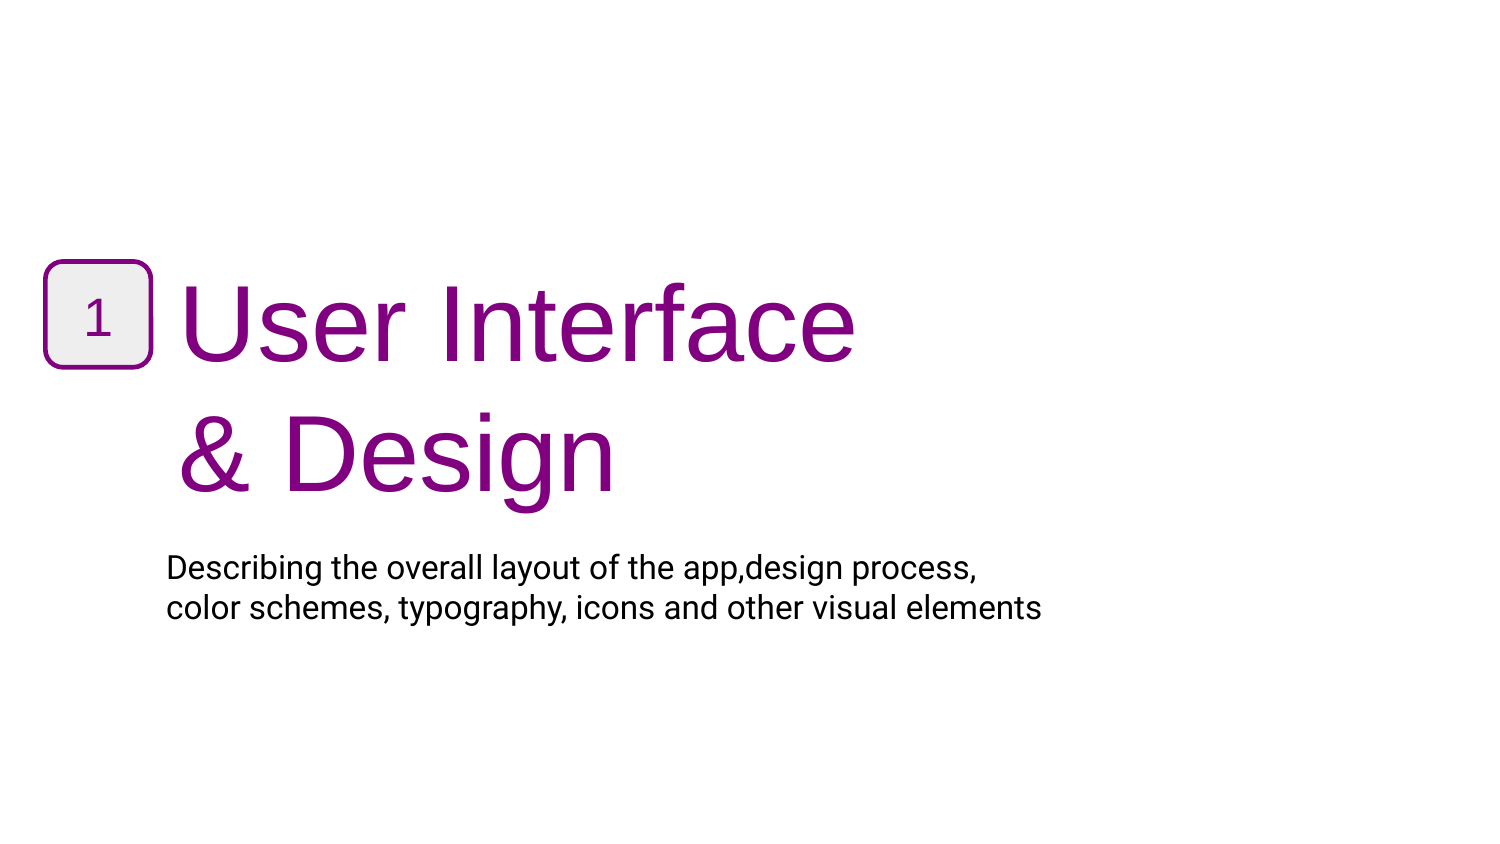

# User Interface & Design
1
Describing the overall layout of the app,design process, color schemes, typography, icons and other visual elements